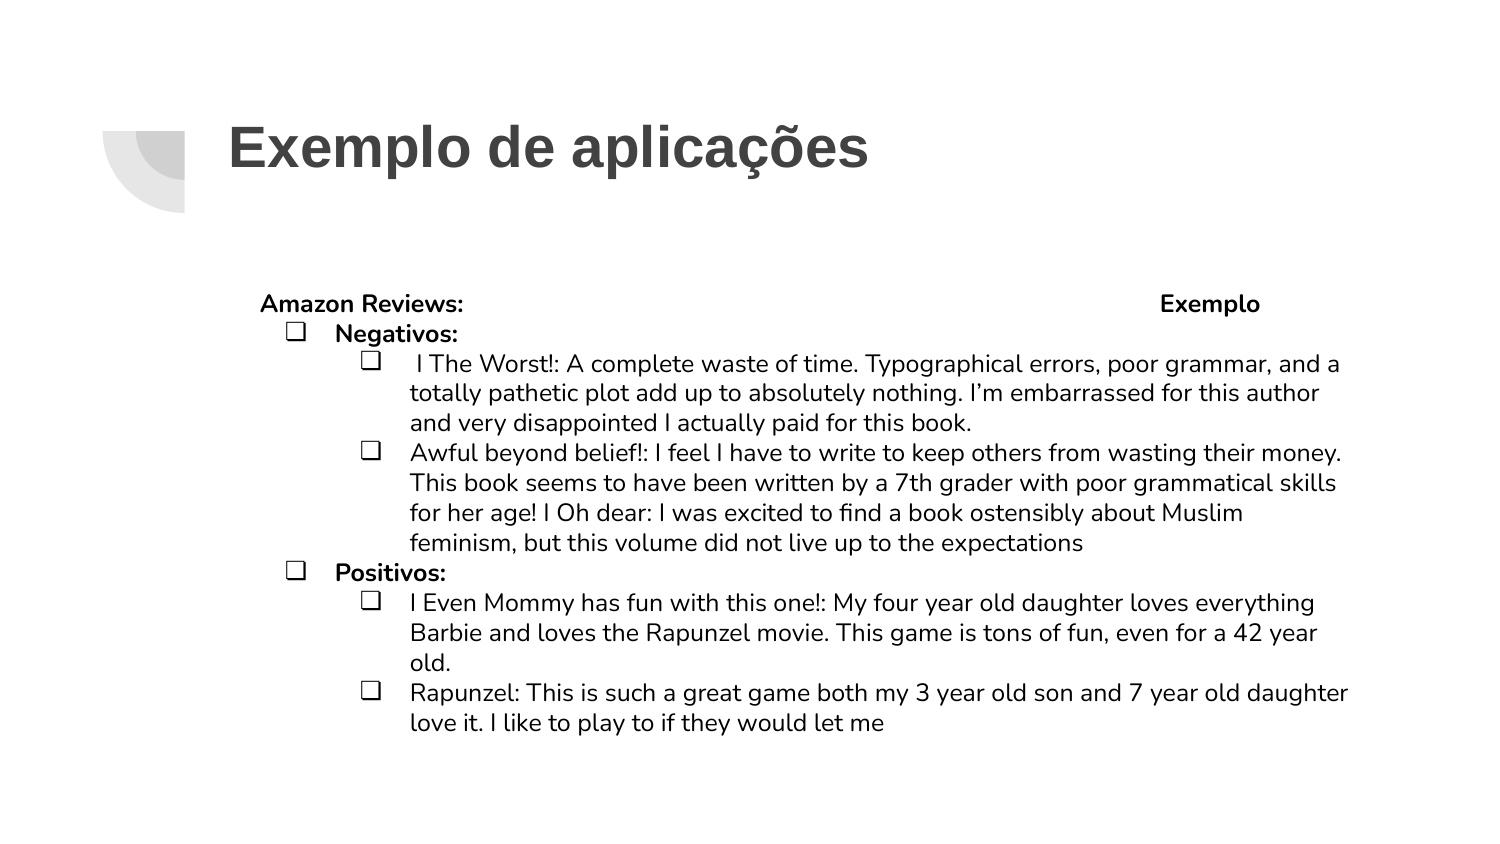

# Exemplo de aplicações
Amazon Reviews:   					Exemplo
Negativos:
 I The Worst!: A complete waste of time. Typographical errors, poor grammar, and a totally pathetic plot add up to absolutely nothing. I’m embarrassed for this author and very disappointed I actually paid for this book.
Awful beyond belief!: I feel I have to write to keep others from wasting their money. This book seems to have been written by a 7th grader with poor grammatical skills for her age! I Oh dear: I was excited to find a book ostensibly about Muslim feminism, but this volume did not live up to the expectations
Positivos:
I Even Mommy has fun with this one!: My four year old daughter loves everything Barbie and loves the Rapunzel movie. This game is tons of fun, even for a 42 year old.
Rapunzel: This is such a great game both my 3 year old son and 7 year old daughter love it. I like to play to if they would let me